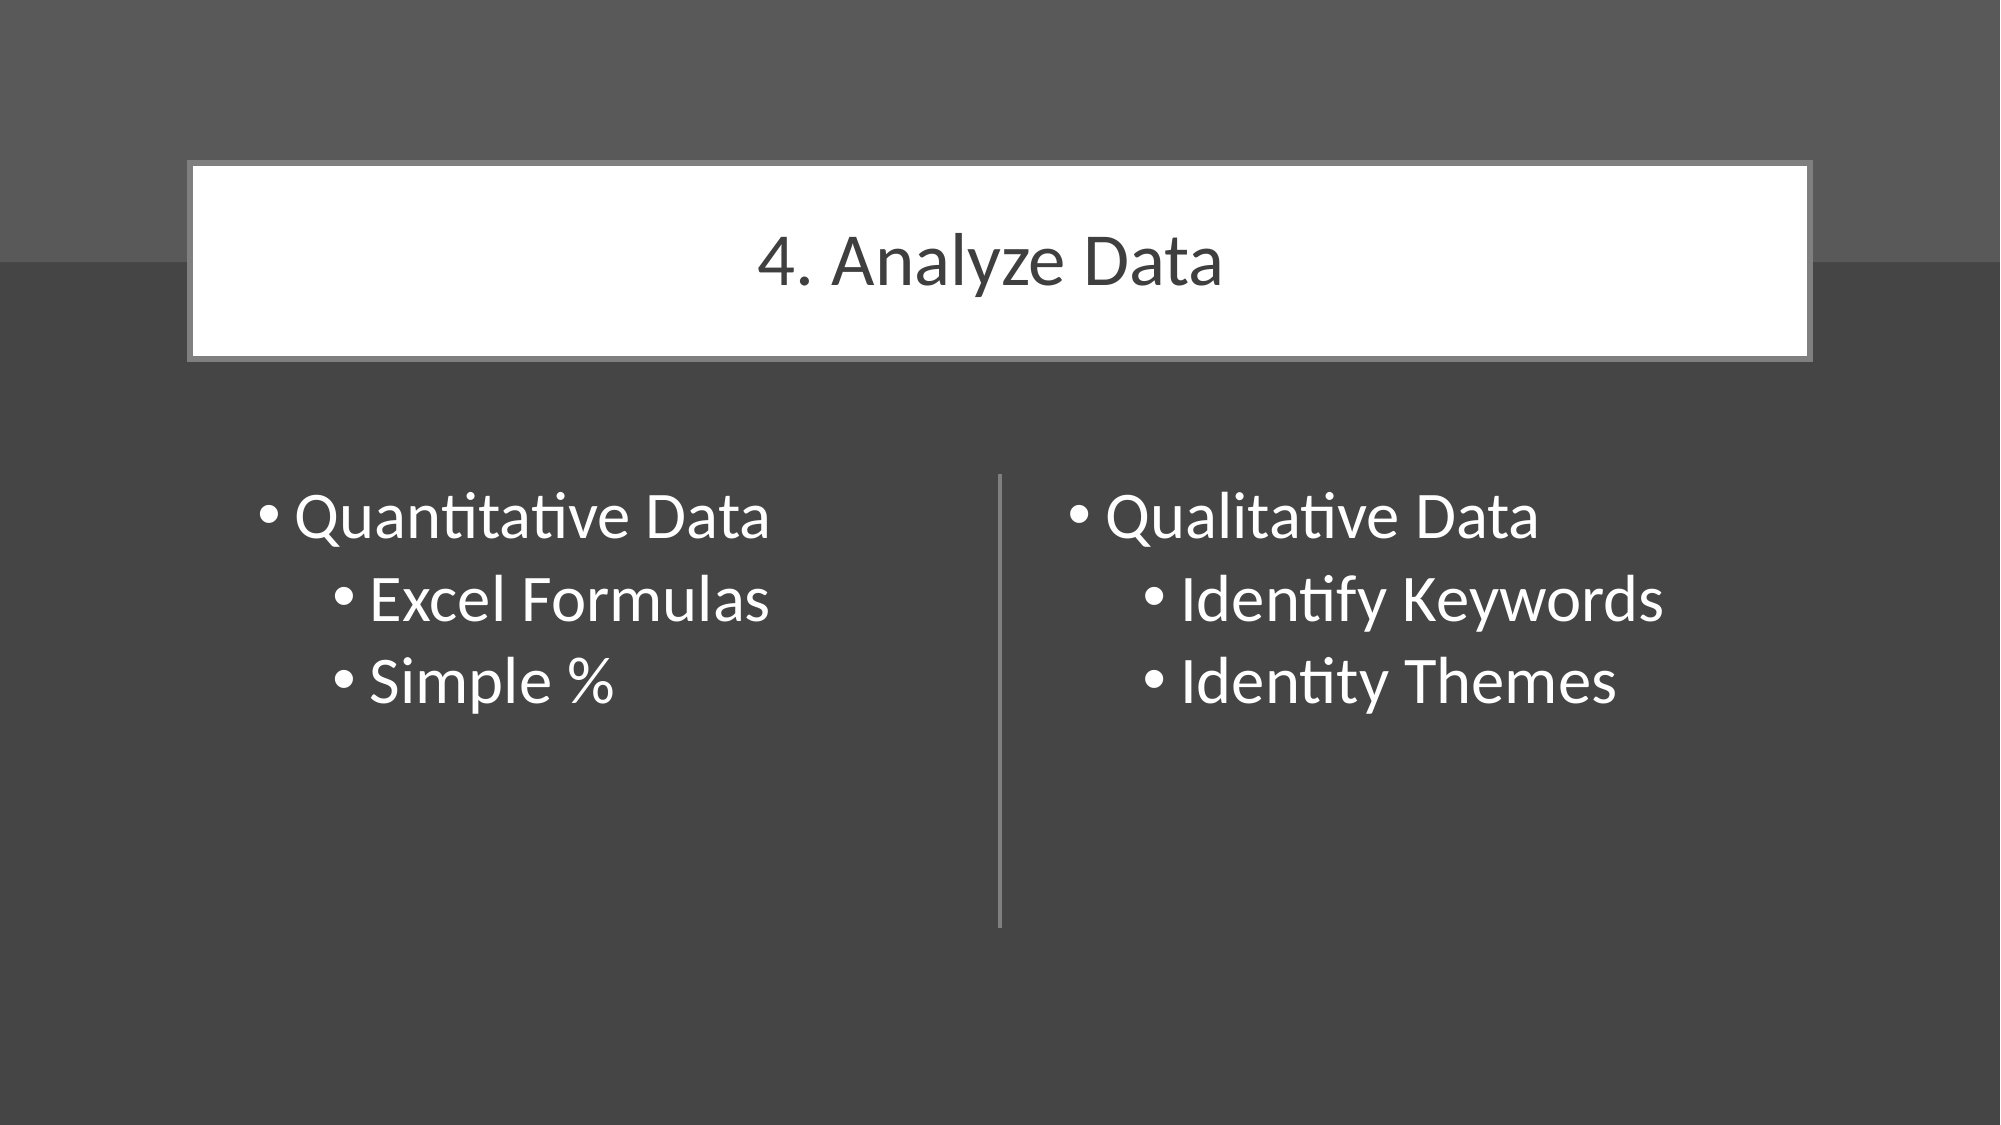

# 4. Analyze Data
Quantitative Data
Excel Formulas
Simple %
Qualitative Data
Identify Keywords
Identity Themes